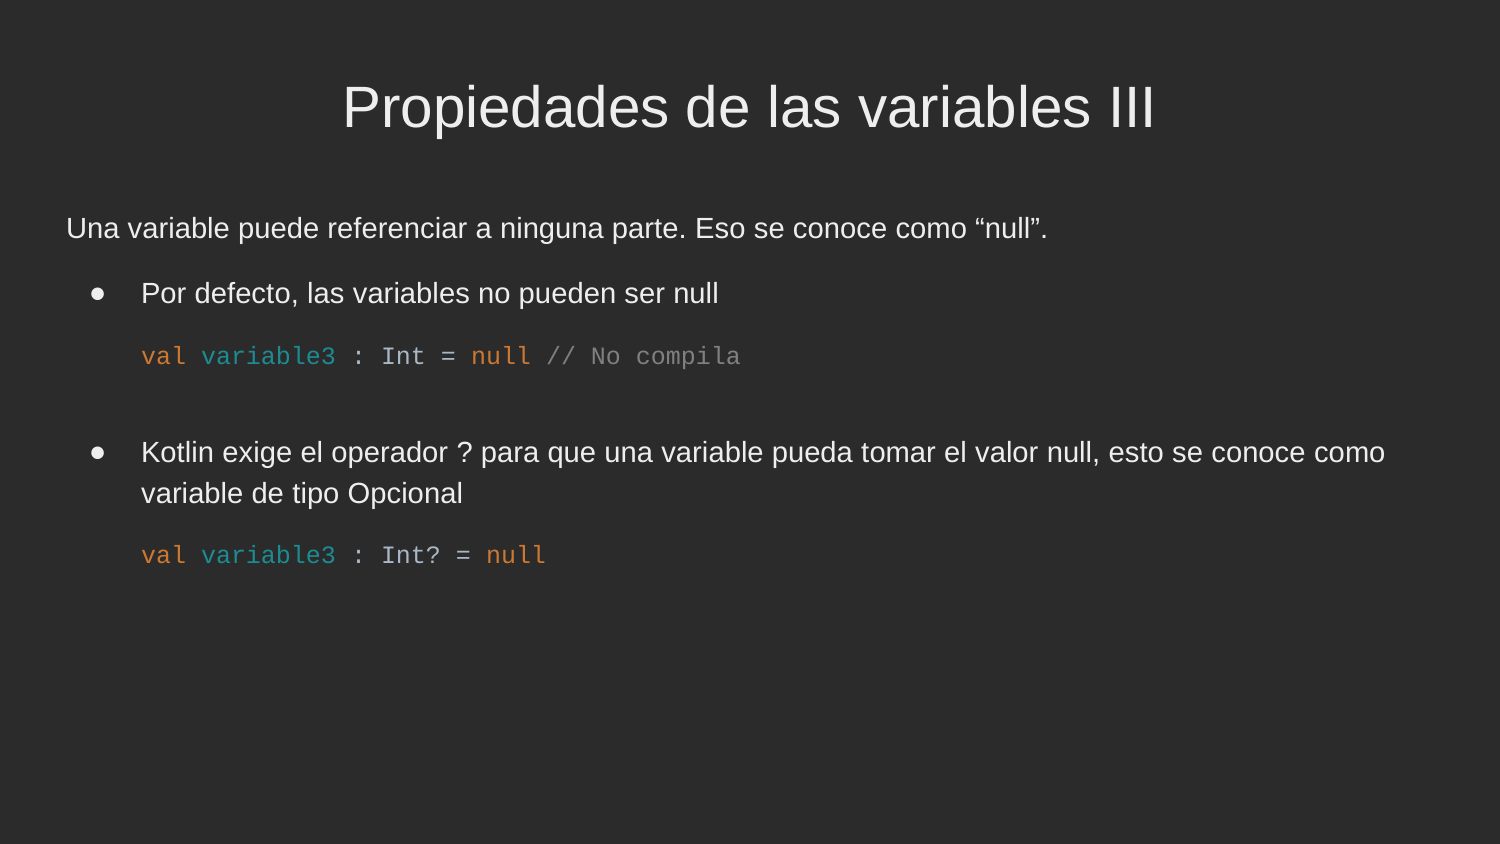

Propiedades de las variables III
Una variable puede referenciar a ninguna parte. Eso se conoce como “null”.
Por defecto, las variables no pueden ser null
val variable3 : Int = null // No compila
Kotlin exige el operador ? para que una variable pueda tomar el valor null, esto se conoce como variable de tipo Opcional
val variable3 : Int? = null